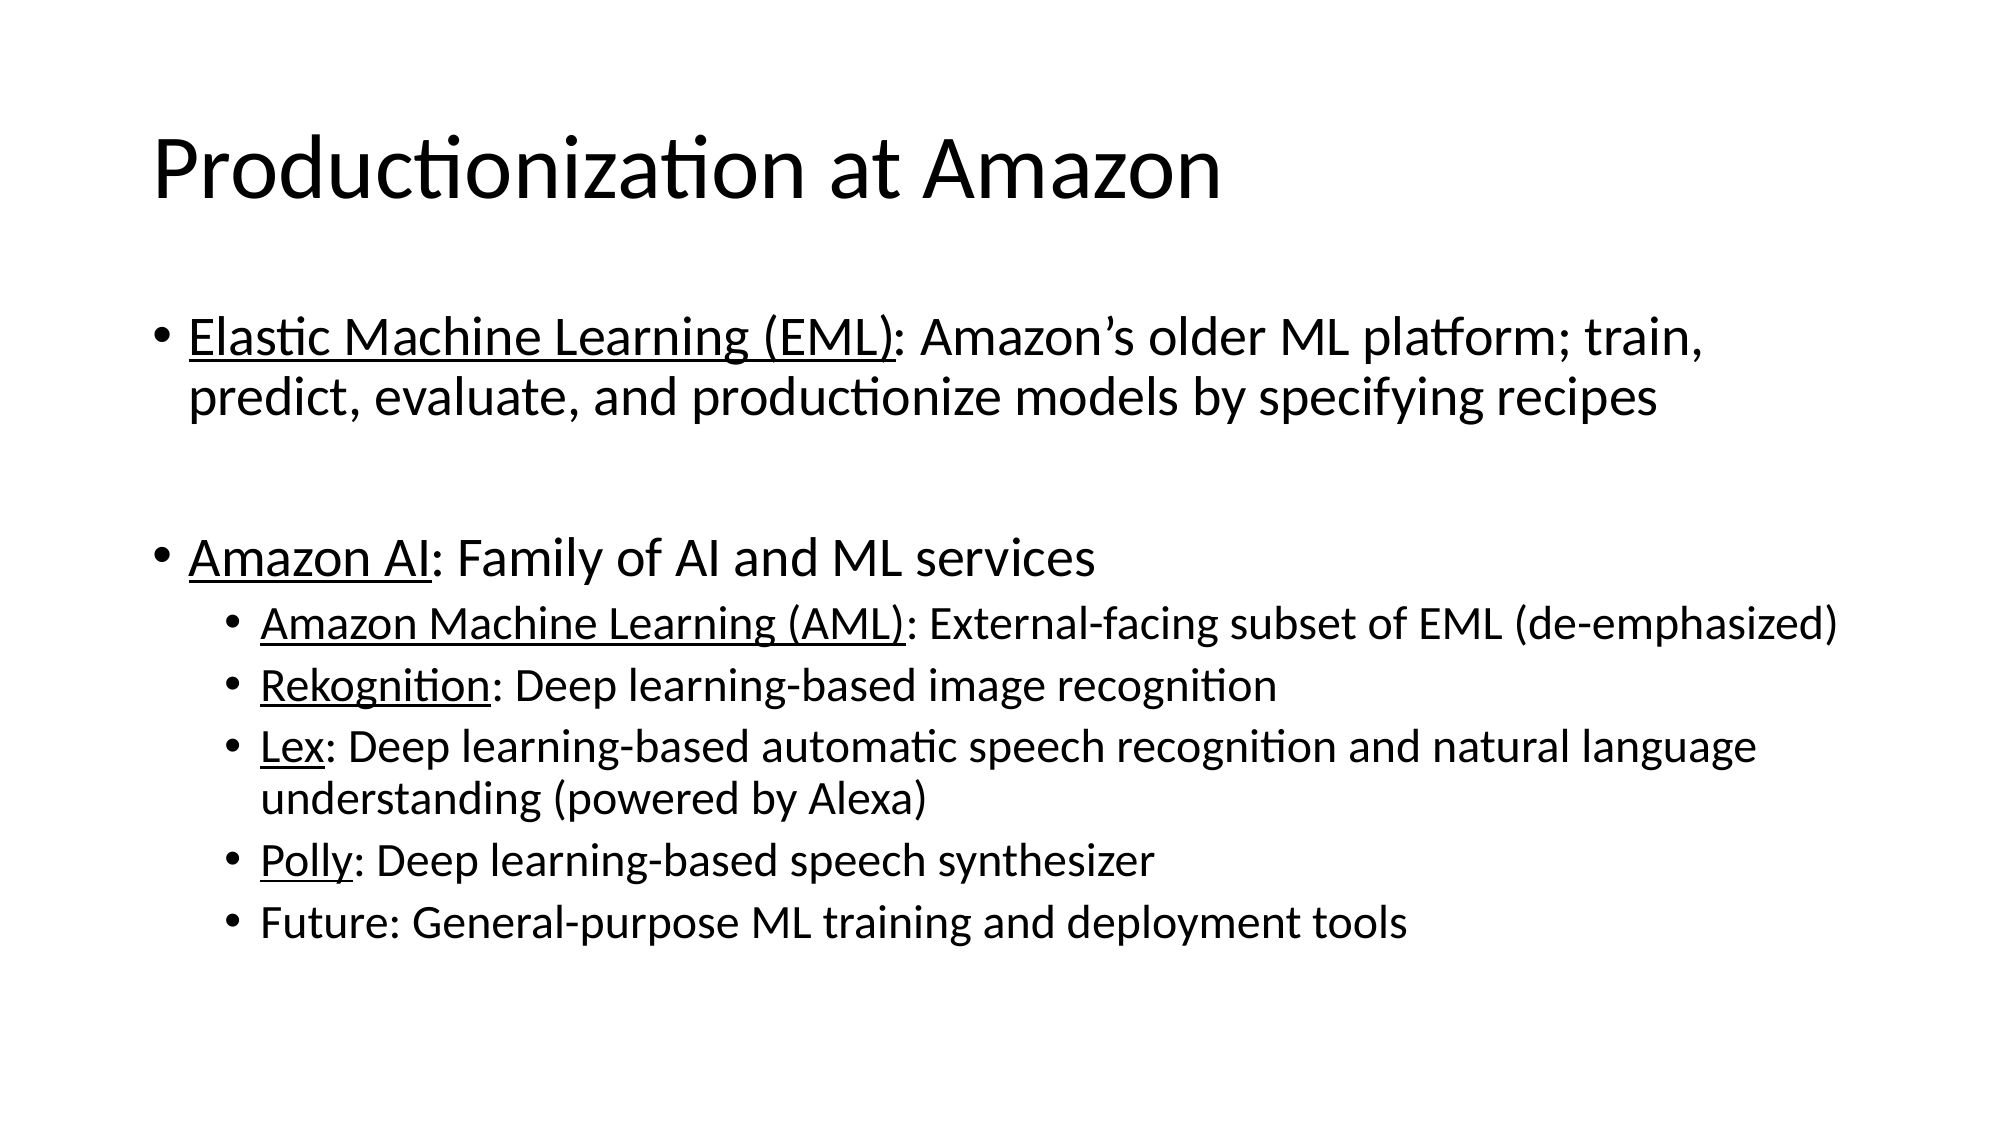

# Productionization at Amazon
Elastic Machine Learning (EML): Amazon’s older ML platform; train, predict, evaluate, and productionize models by specifying recipes

Amazon AI: Family of AI and ML services
Amazon Machine Learning (AML): External-facing subset of EML (de-emphasized)
Rekognition: Deep learning-based image recognition
Lex: Deep learning-based automatic speech recognition and natural language understanding (powered by Alexa)
Polly: Deep learning-based speech synthesizer
Future: General-purpose ML training and deployment tools